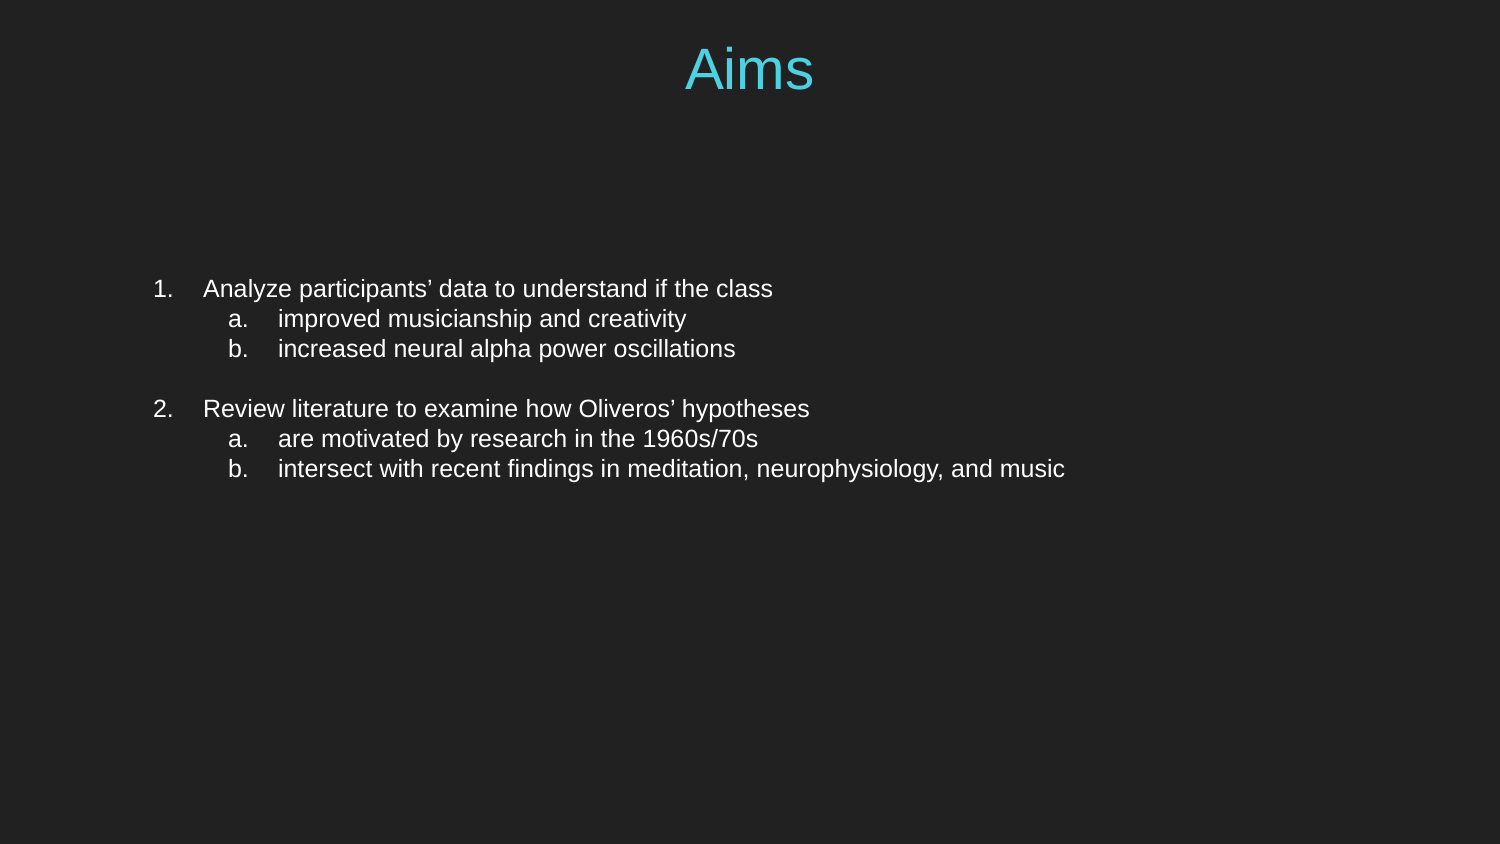

Aims
Analyze participants’ data to understand if the class
improved musicianship and creativity
increased neural alpha power oscillations

Review literature to examine how Oliveros’ hypotheses
are motivated by research in the 1960s/70s
intersect with recent findings in meditation, neurophysiology, and music